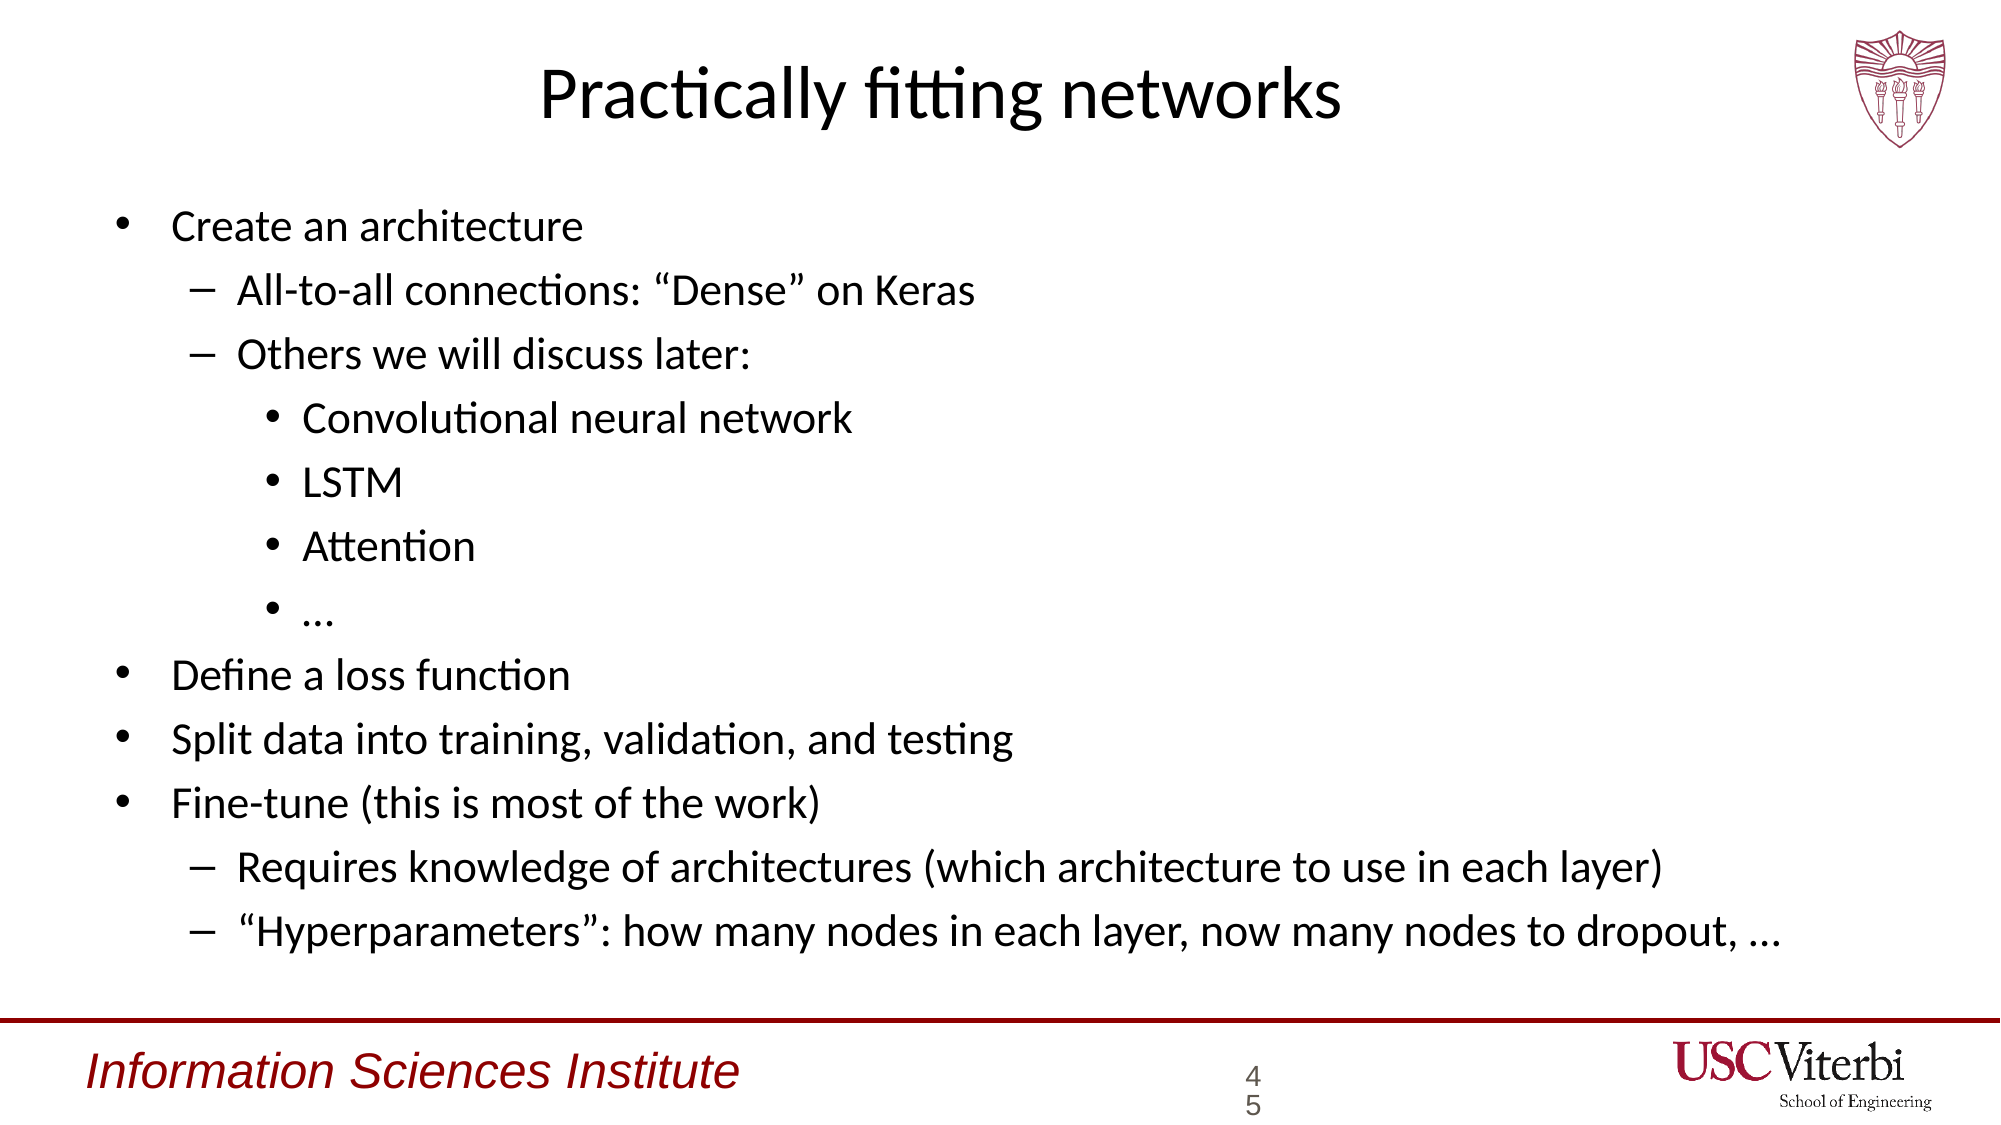

# Practically fitting networks
Create an architecture
All-to-all connections: “Dense” on Keras
Others we will discuss later:
Convolutional neural network
LSTM
Attention
…
Define a loss function
Split data into training, validation, and testing
Fine-tune (this is most of the work)
Requires knowledge of architectures (which architecture to use in each layer)
“Hyperparameters”: how many nodes in each layer, now many nodes to dropout, …
45